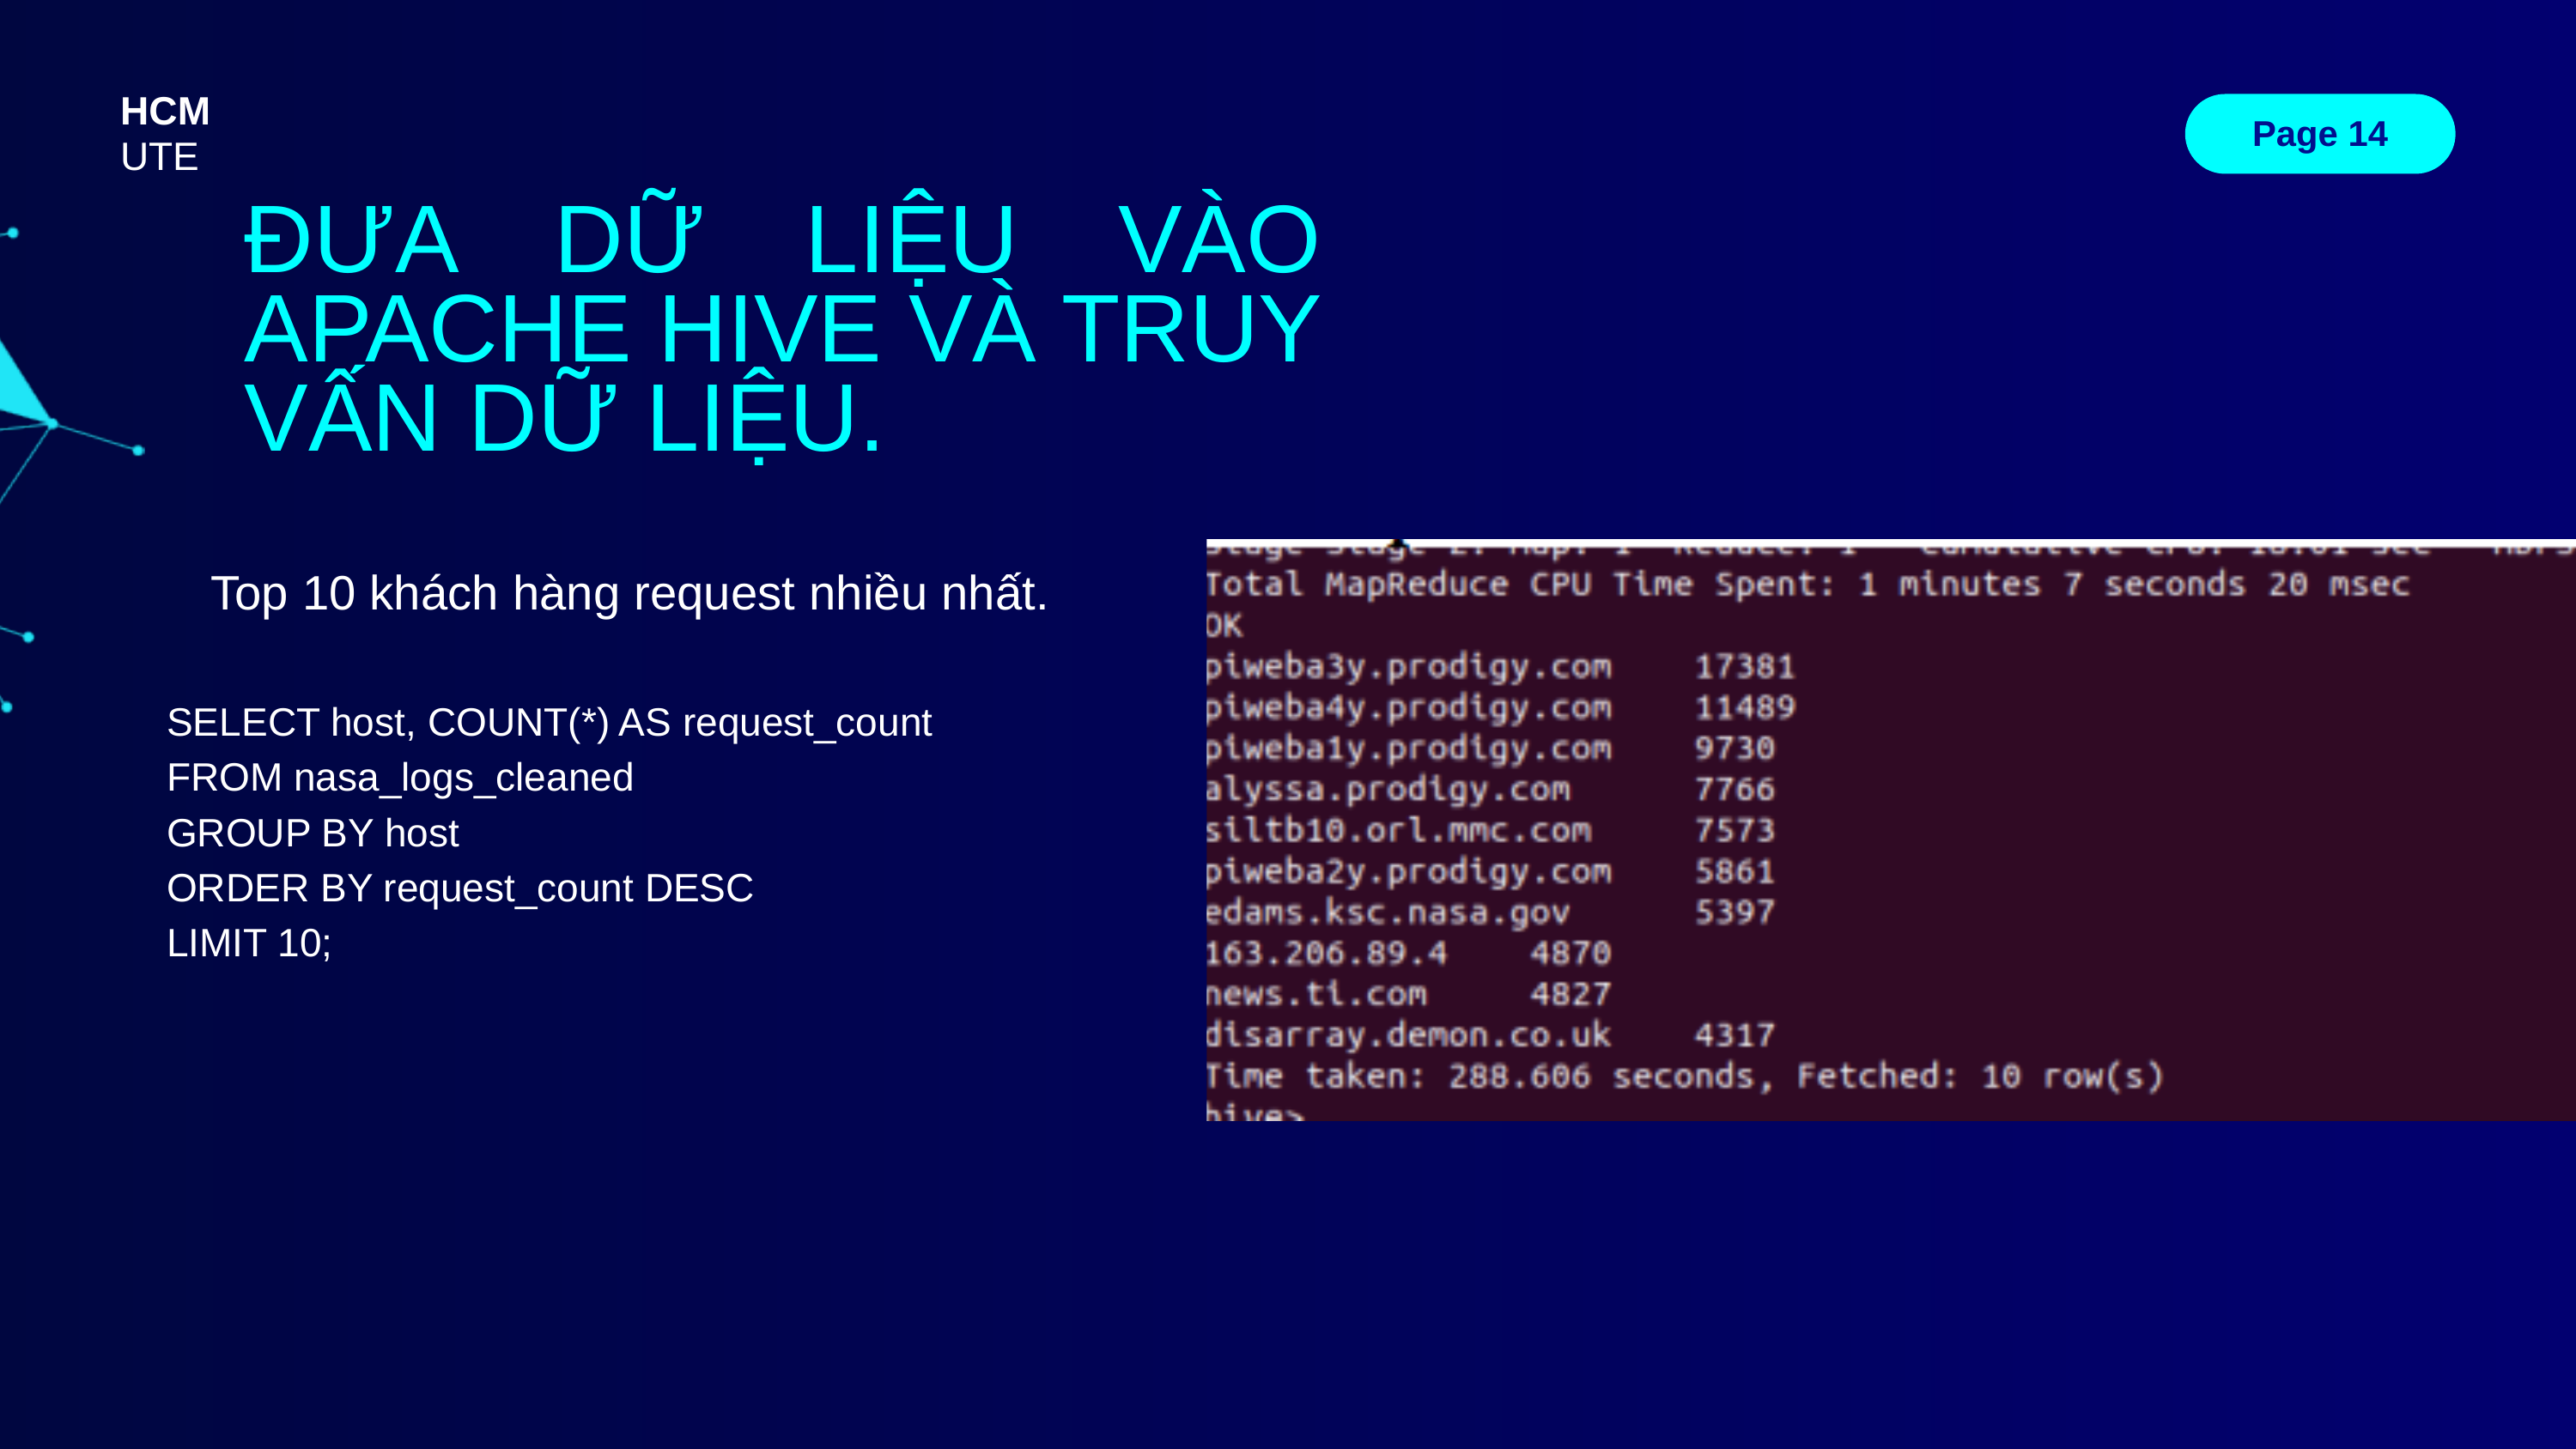

HCM

Page 14
UTE

ĐƯA DỮ LIỆU VÀO APACHE HIVE VÀ TRUY VẤN DỮ LIỆU.

Top 10 khách hàng request nhiều nhất.
SELECT host, COUNT(*) AS request_count
FROM nasa_logs_cleaned
GROUP BY host
ORDER BY request_count DESC
LIMIT 10;